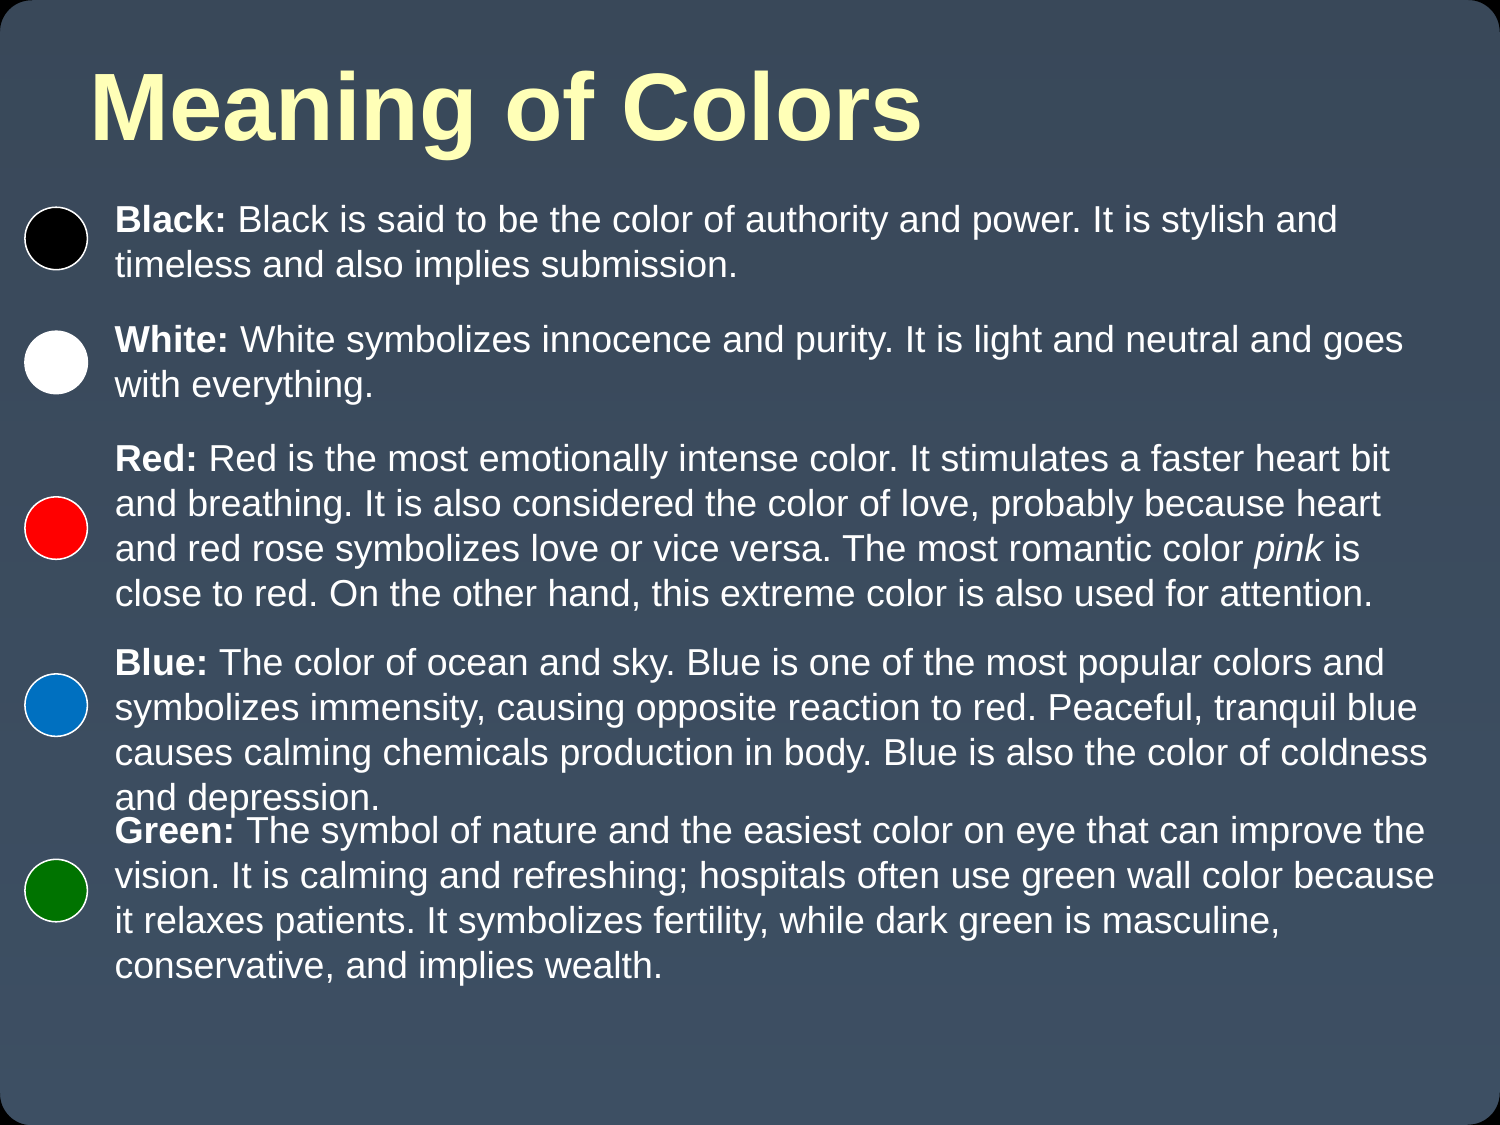

Meaning of Colors
Black: Black is said to be the color of authority and power. It is stylish and timeless and also implies submission.

White: White symbolizes innocence and purity. It is light and neutral and goes with everything.

Red: Red is the most emotionally intense color. It stimulates a faster heart bit and breathing. It is also considered the color of love, probably because heart and red rose symbolizes love or vice versa. The most romantic color pink is close to red. On the other hand, this extreme color is also used for attention.

Blue: The color of ocean and sky. Blue is one of the most popular colors and symbolizes immensity, causing opposite reaction to red. Peaceful, tranquil blue causes calming chemicals production in body. Blue is also the color of coldness and depression.

Green: The symbol of nature and the easiest color on eye that can improve the vision. It is calming and refreshing; hospitals often use green wall color because it relaxes patients. It symbolizes fertility, while dark green is masculine, conservative, and implies wealth.